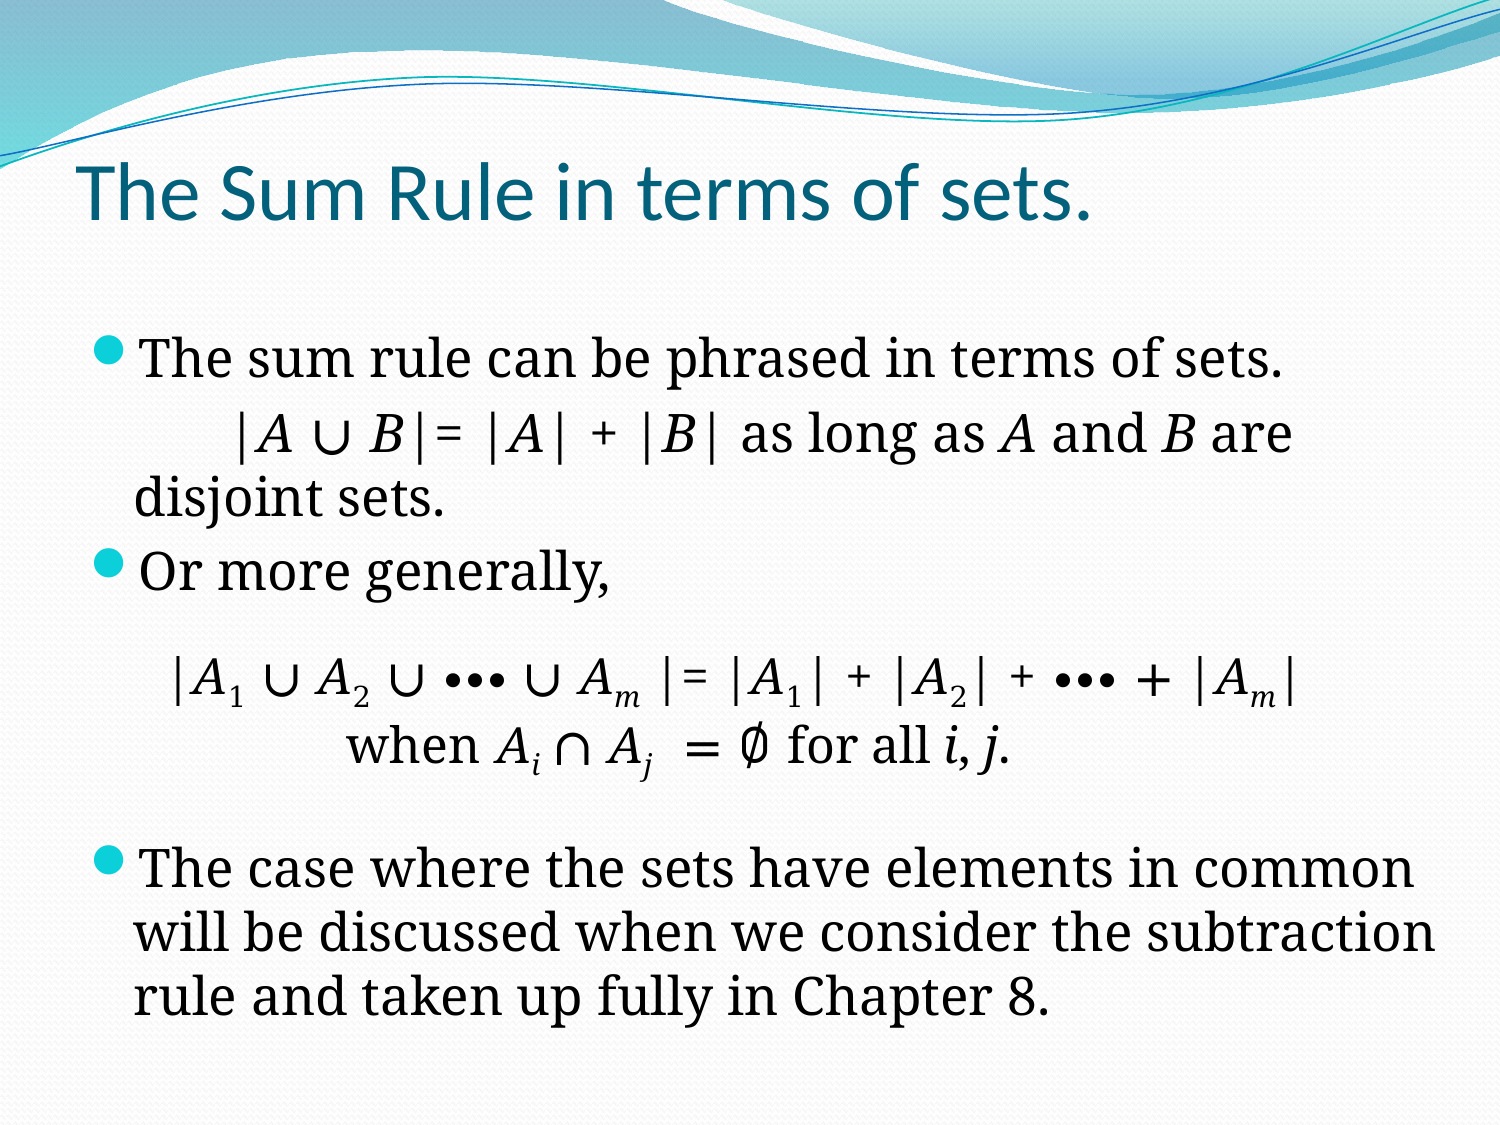

# The Sum Rule in terms of sets.
The sum rule can be phrased in terms of sets.
          |A ∪ B|= |A| + |B| as long as A and B are disjoint sets.
Or more generally,

The case where the sets have elements in common will be discussed when we consider the subtraction rule and taken up fully in Chapter 8.

|A1 ∪ A2 ∪ ∙∙∙ ∪ Am |= |A1| + |A2| + ∙∙∙ + |Am|
              when Ai ∩ Aj  = ∅ for all i, j.